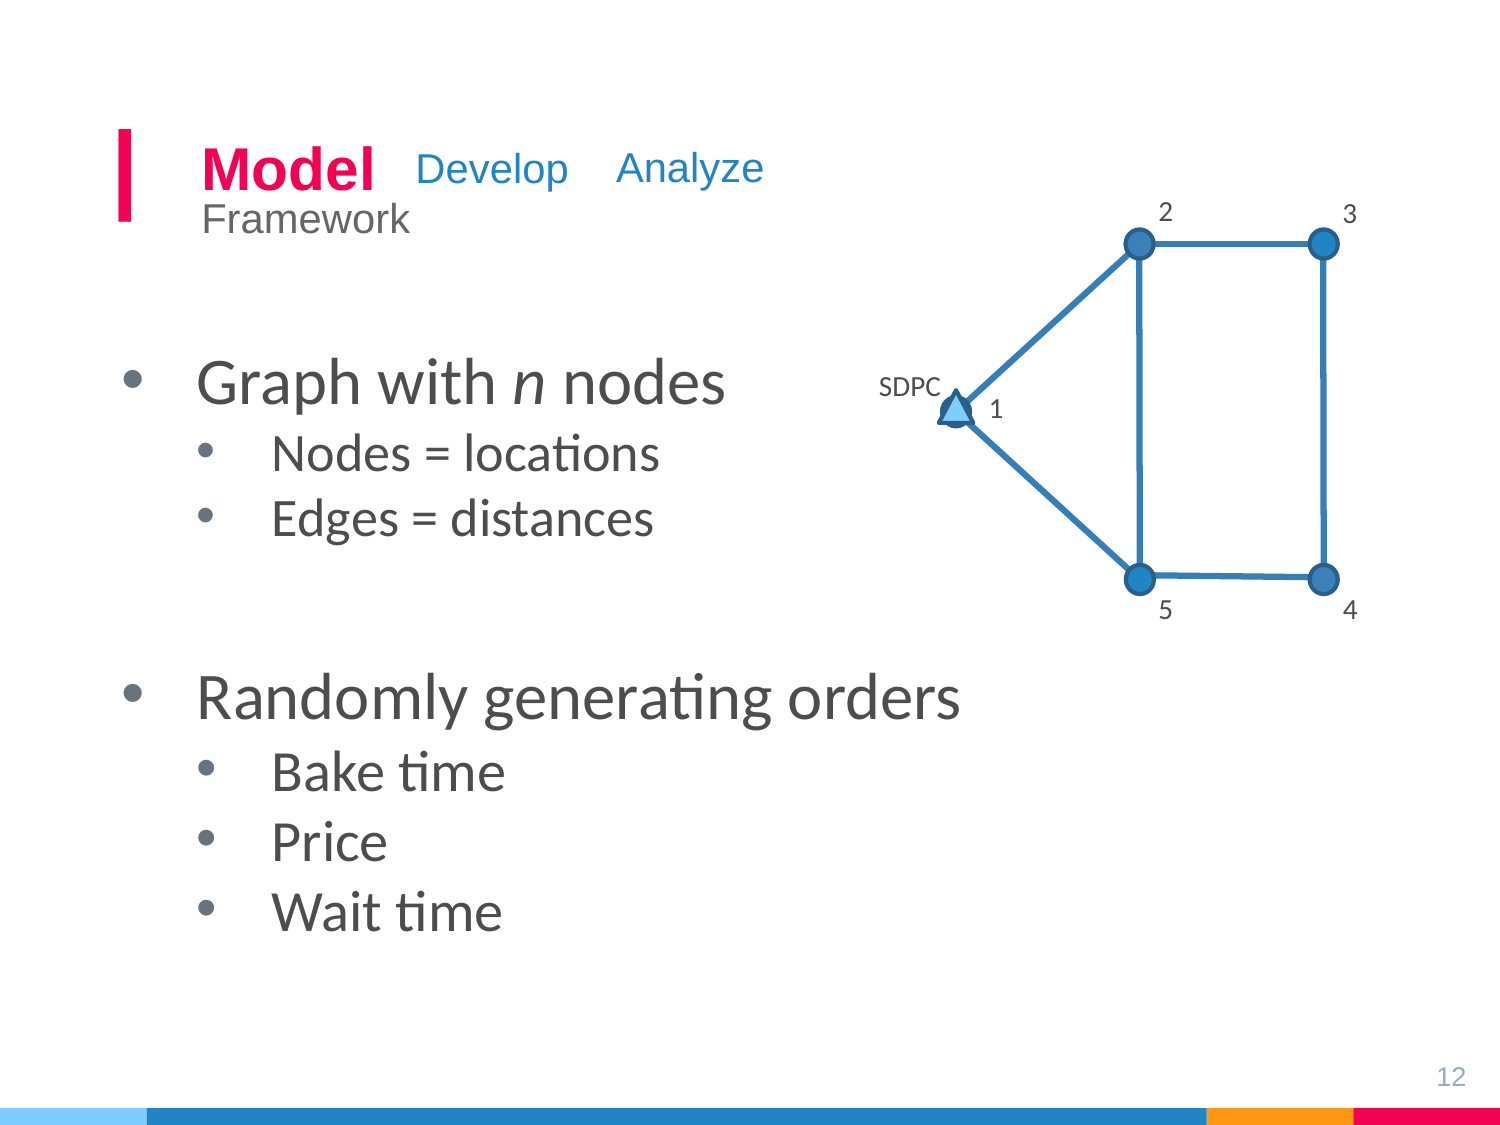

|
Model
Analyze
Develop
Framework
2
3

SDPC
1

5
4
Graph with n nodes
Nodes = locations
Edges = distances

Randomly generating orders
Bake time
Price
Wait time
12